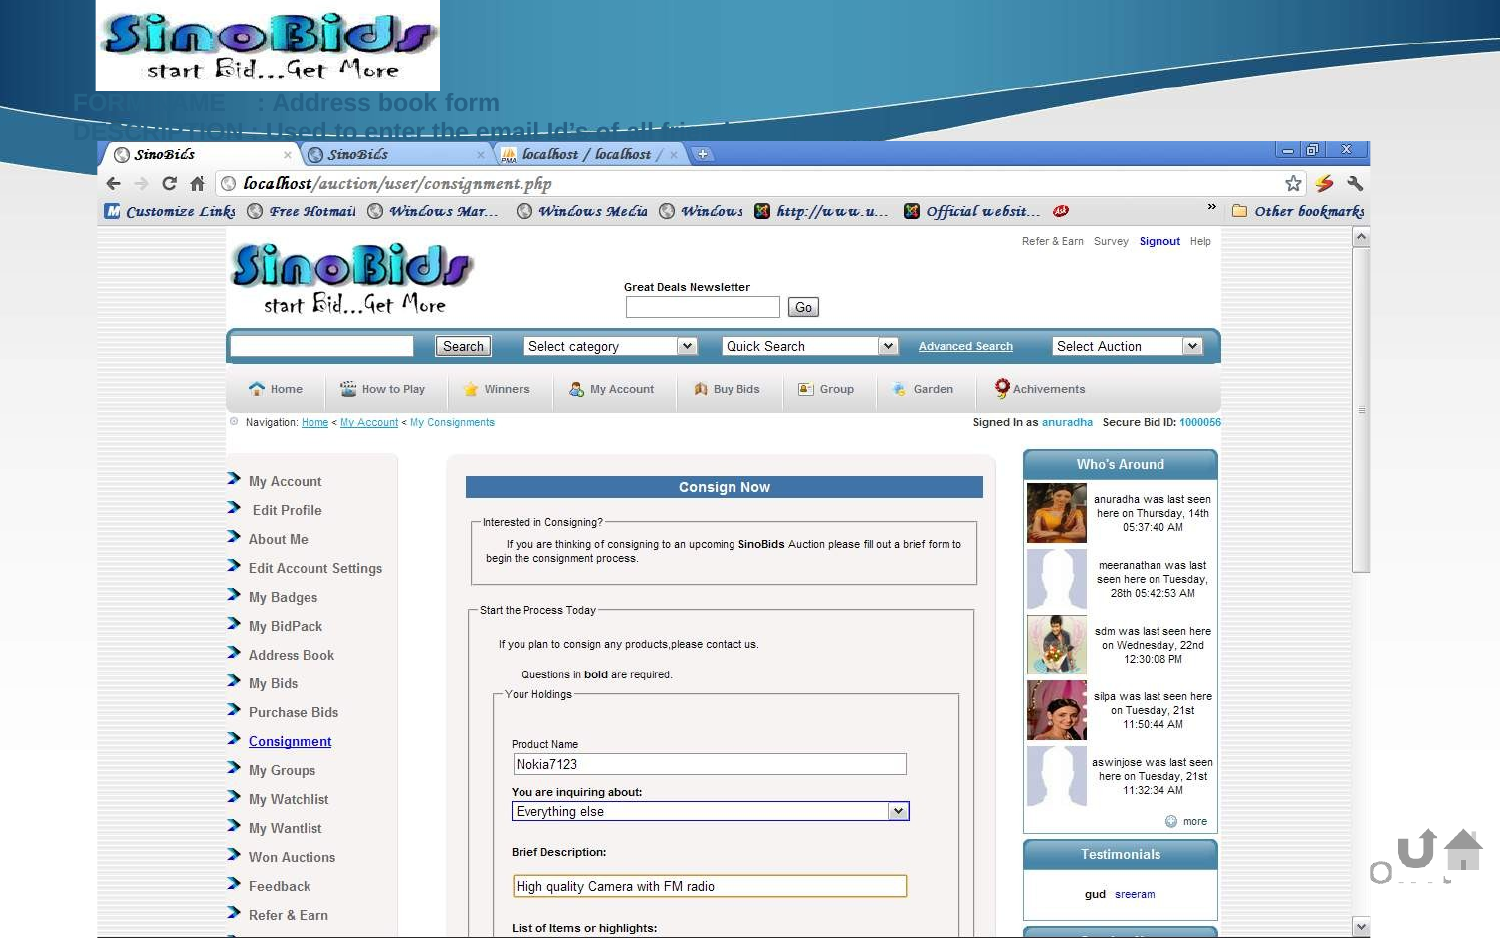

FORM NAME	: Address book form
DESCRIPTION : Used to enter the email Id’s of all friends